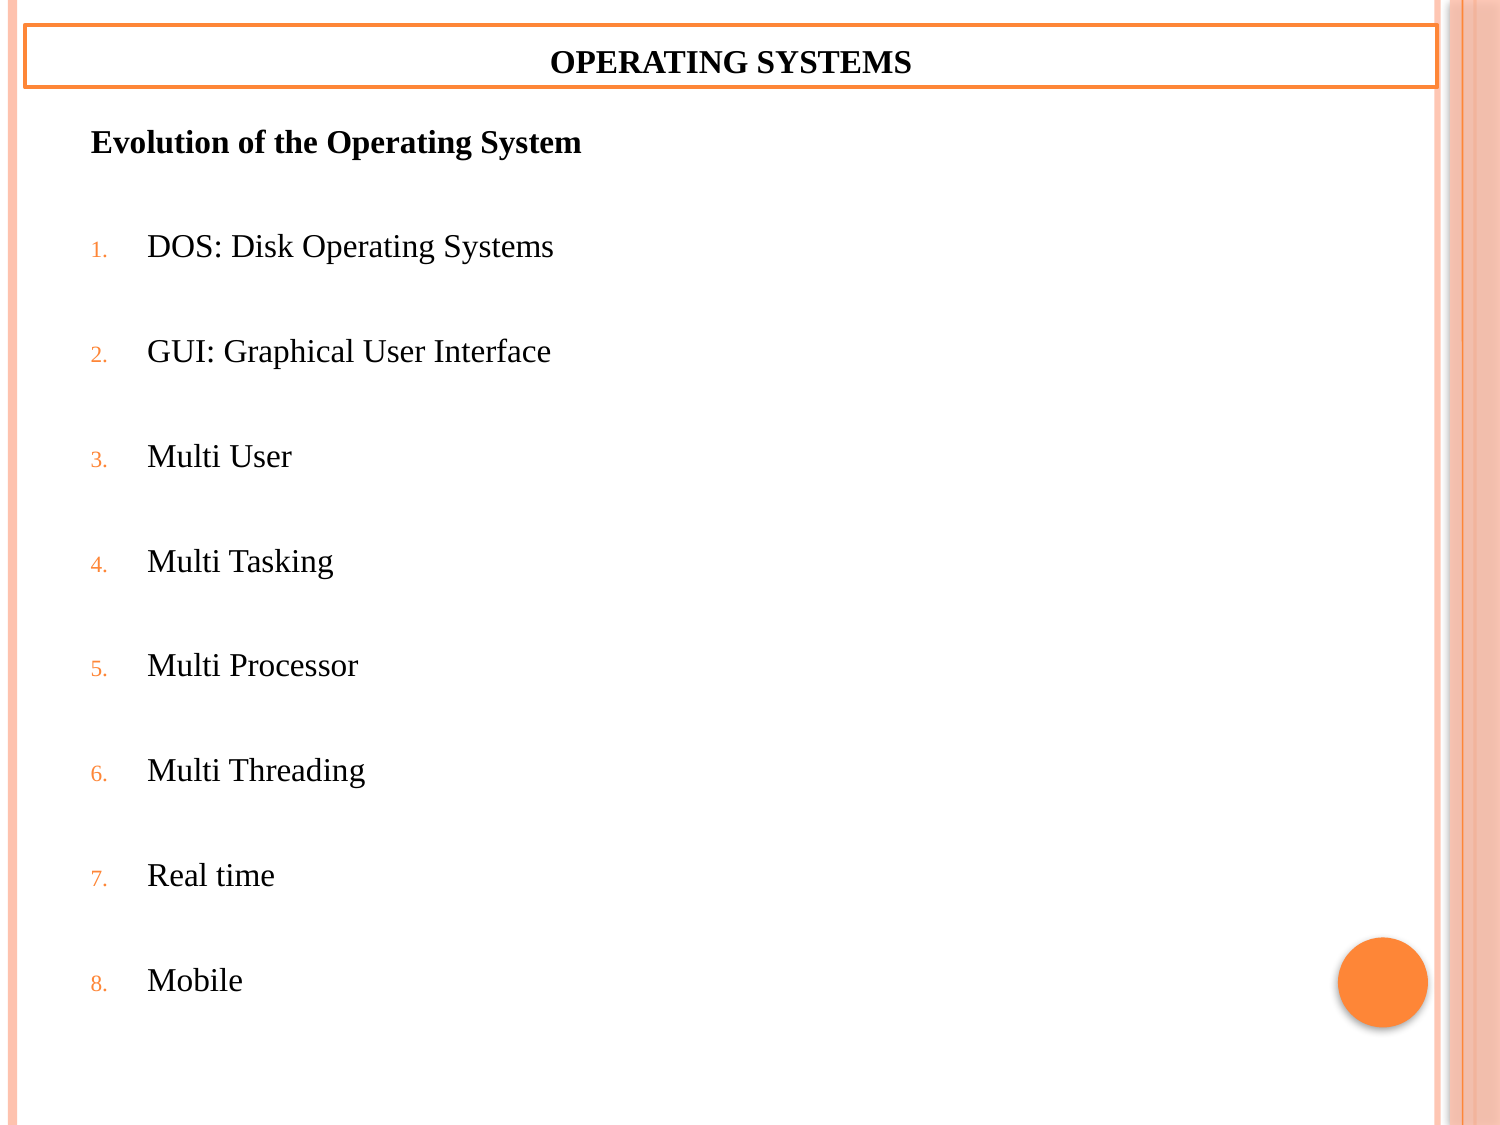

Operating Systems
Evolution of the Operating System

DOS: Disk Operating Systems

GUI: Graphical User Interface

Multi User

Multi Tasking

Multi Processor

Multi Threading

Real time

Mobile